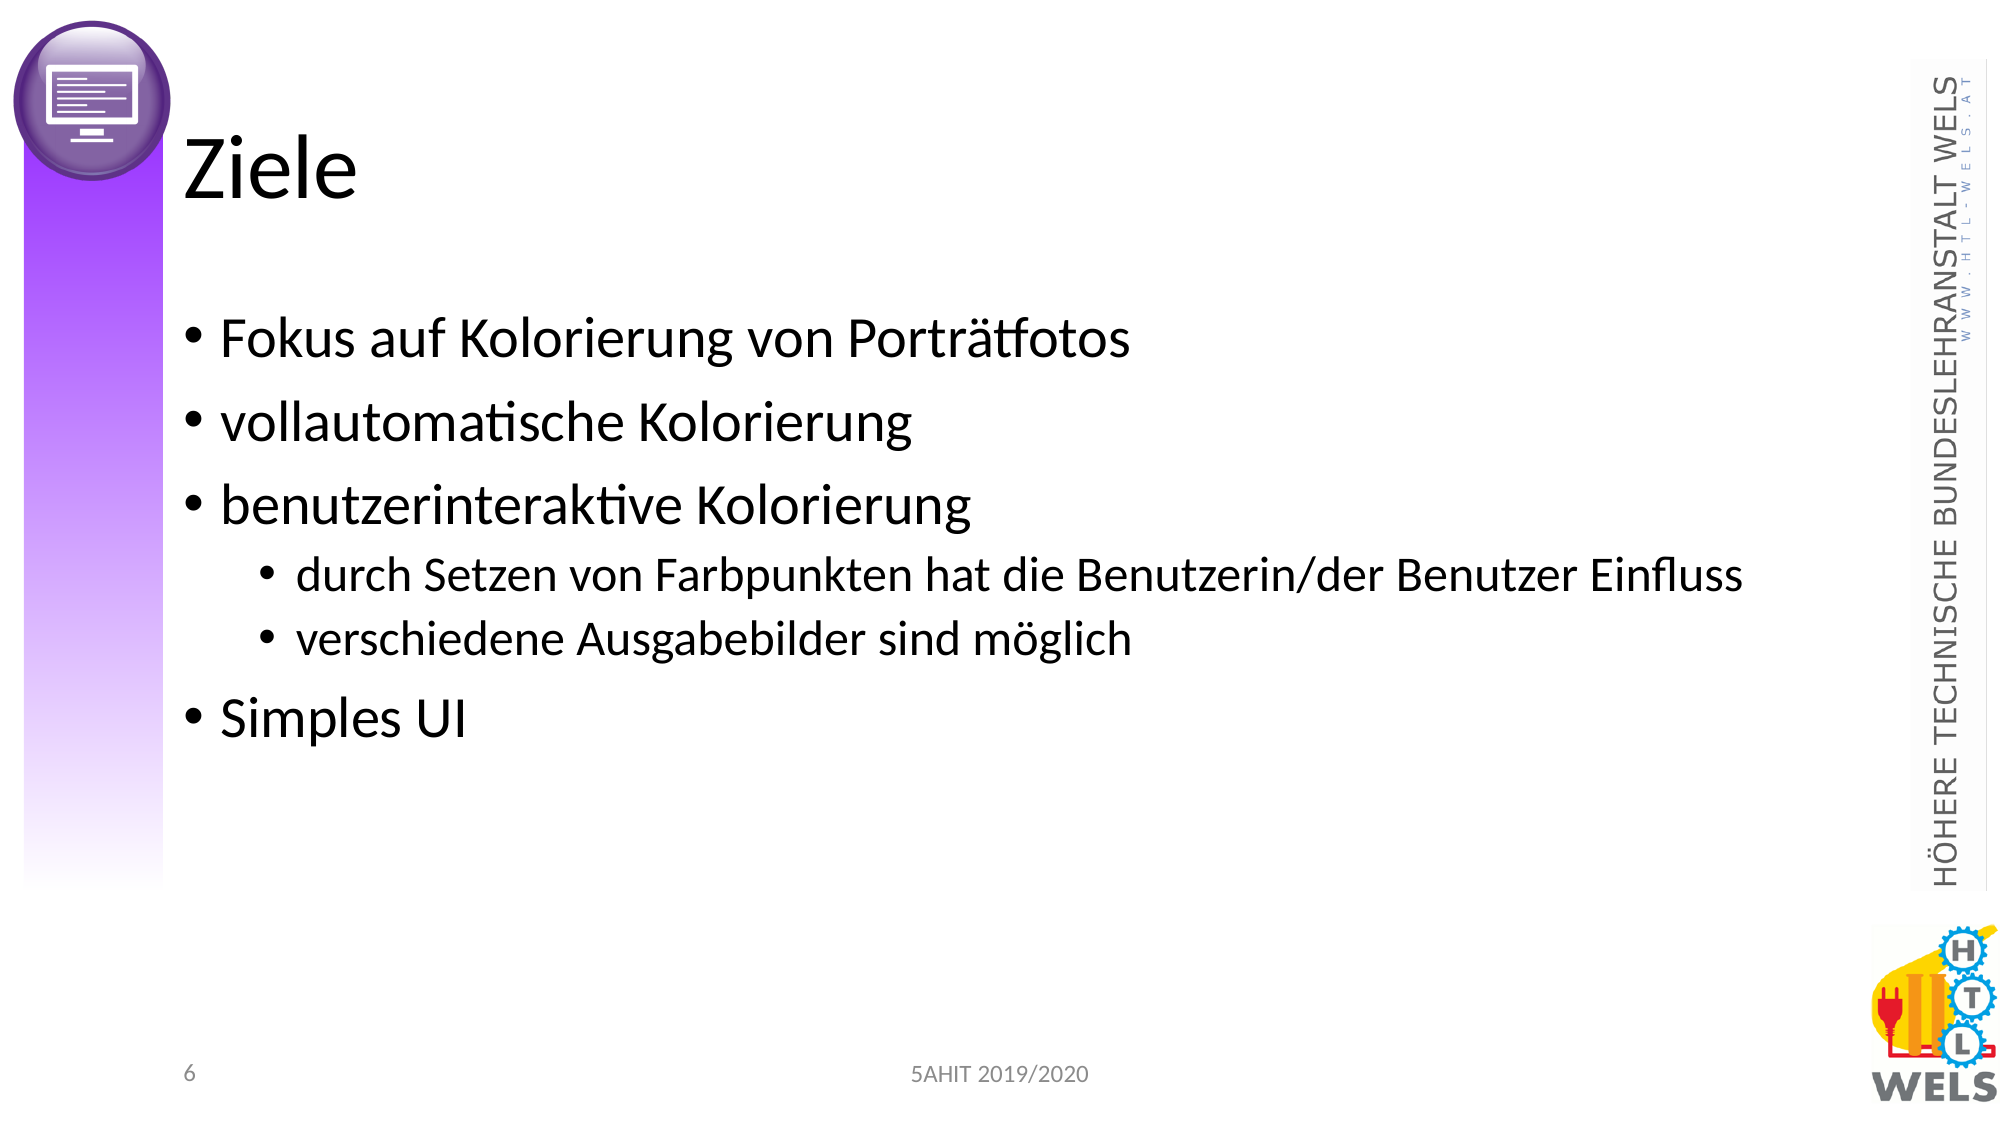

# Ziele
Fokus auf Kolorierung von Porträtfotos
vollautomatische Kolorierung
benutzerinteraktive Kolorierung
durch Setzen von Farbpunkten hat die Benutzerin/der Benutzer Einfluss
verschiedene Ausgabebilder sind möglich
Simples UI

6
5AHIT 2019/2020